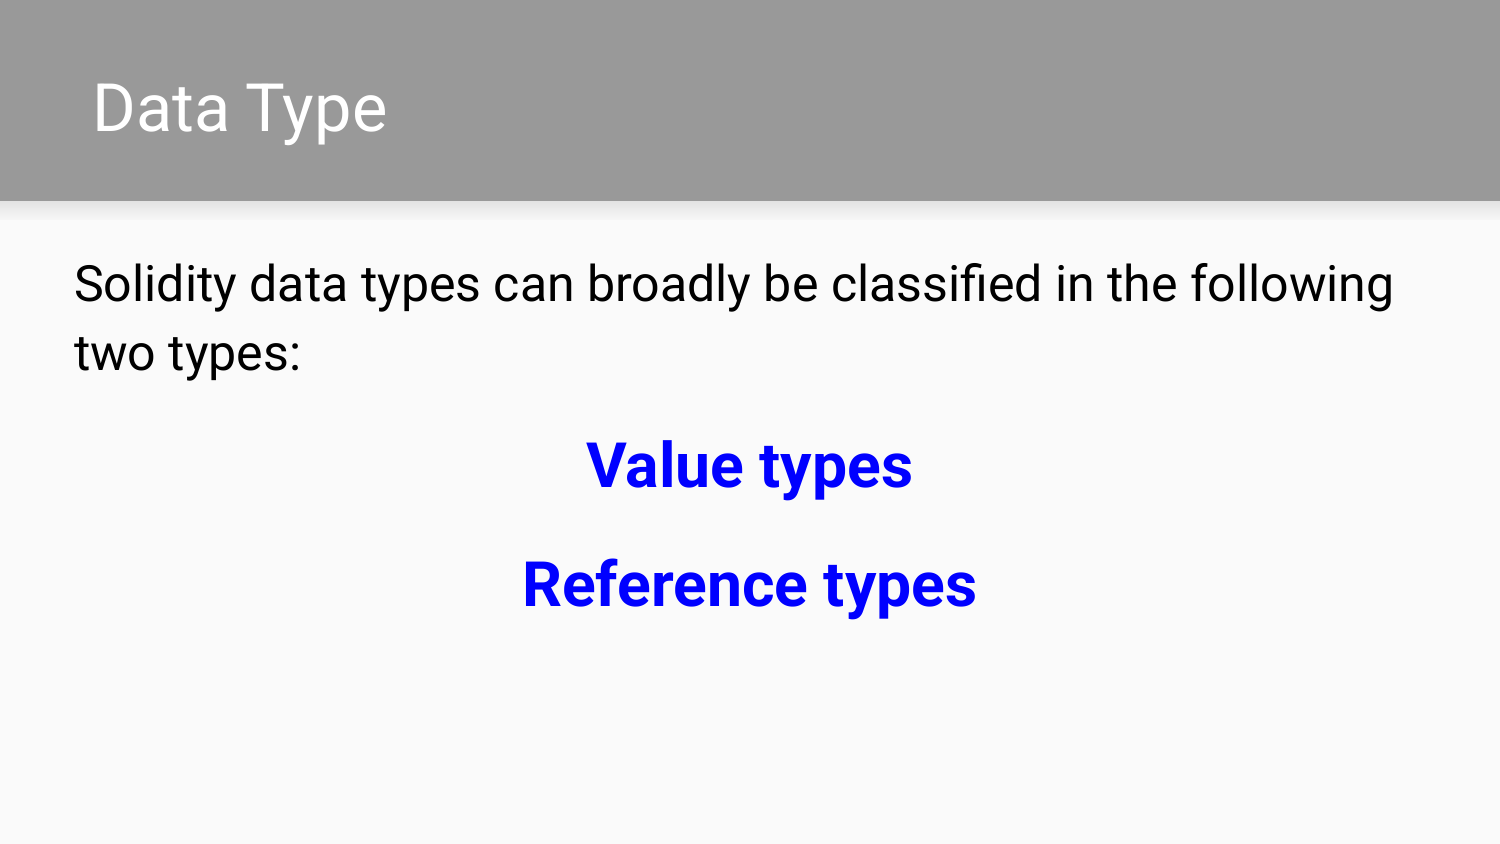

# Data Type
Solidity data types can broadly be classified in the following two types:
Value types
Reference types